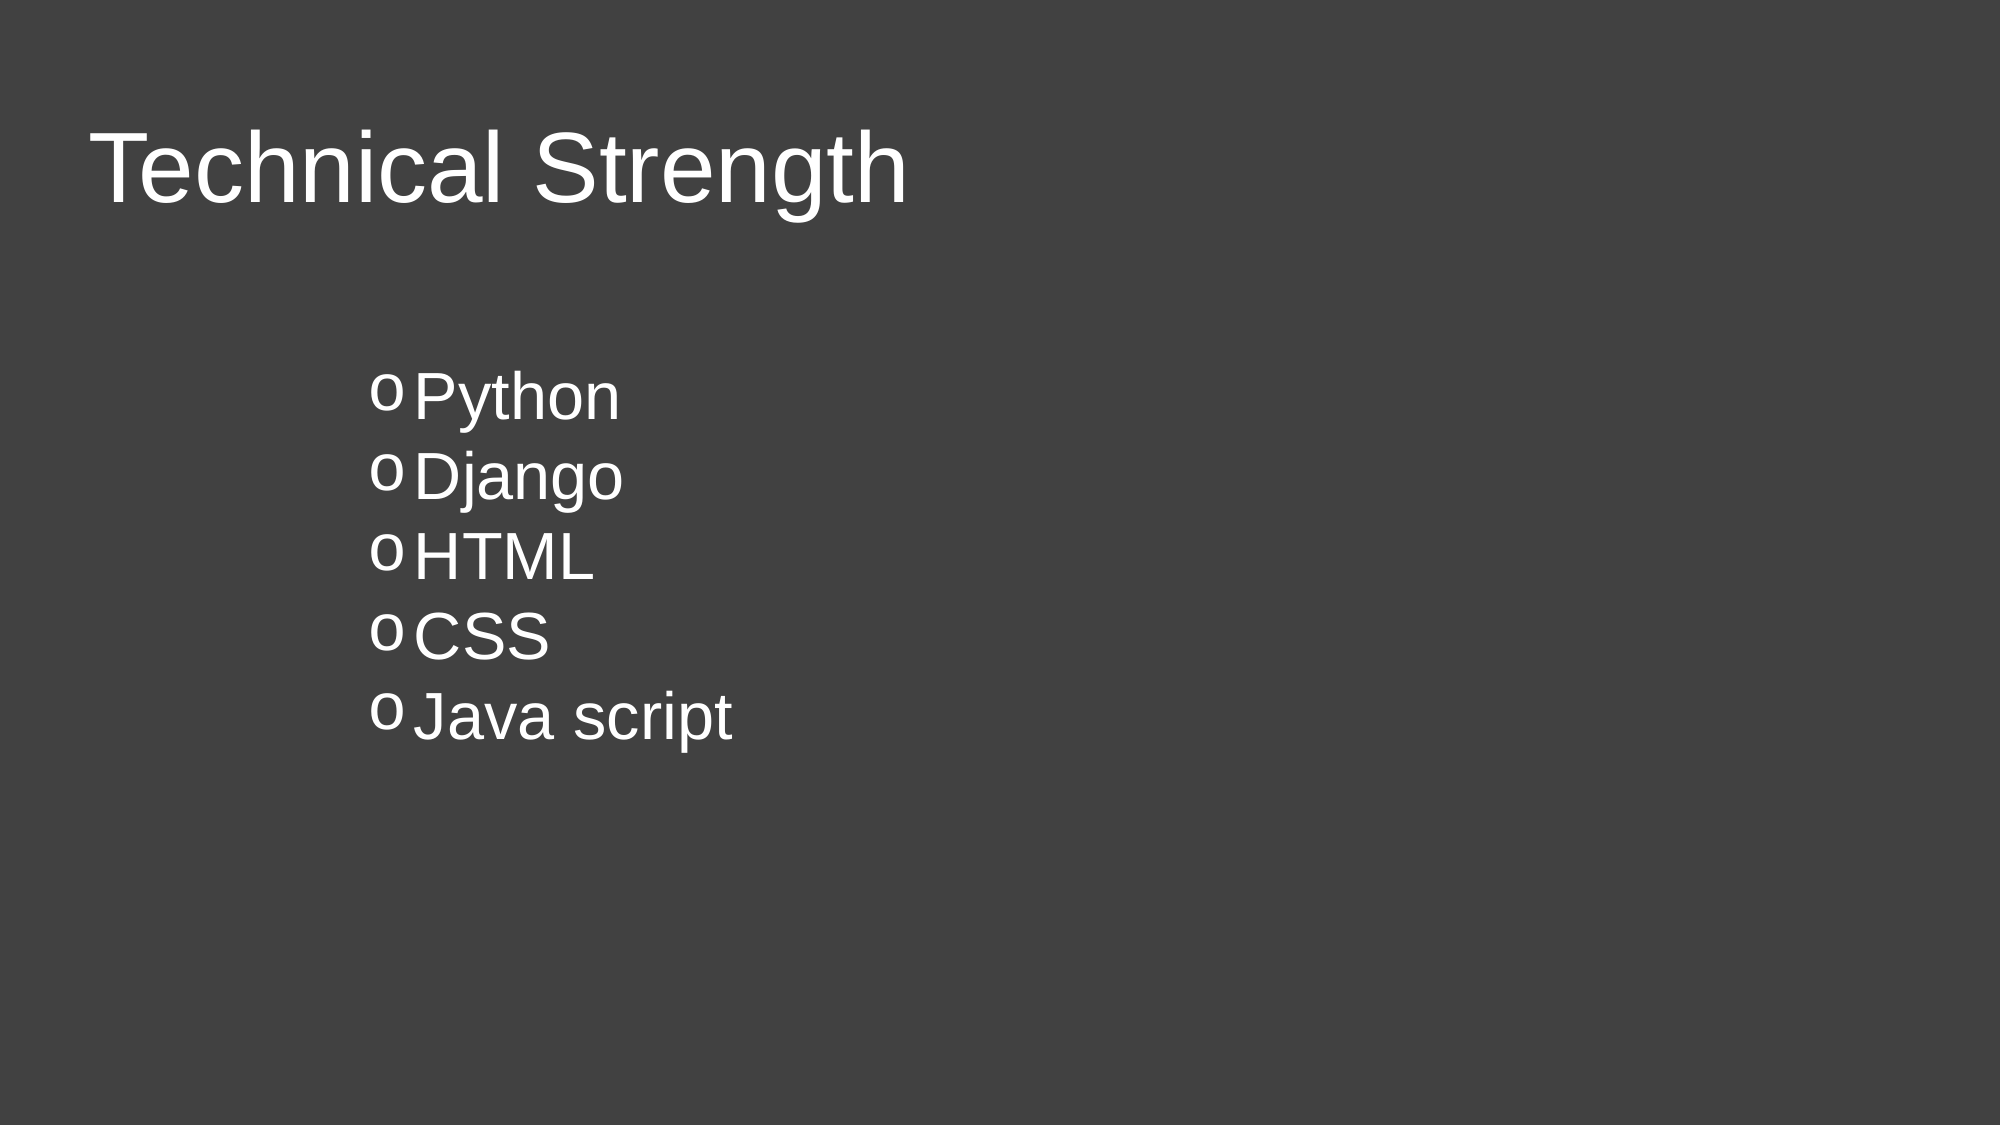

# Technical Strength
Python
Django
HTML
CSS
Java script